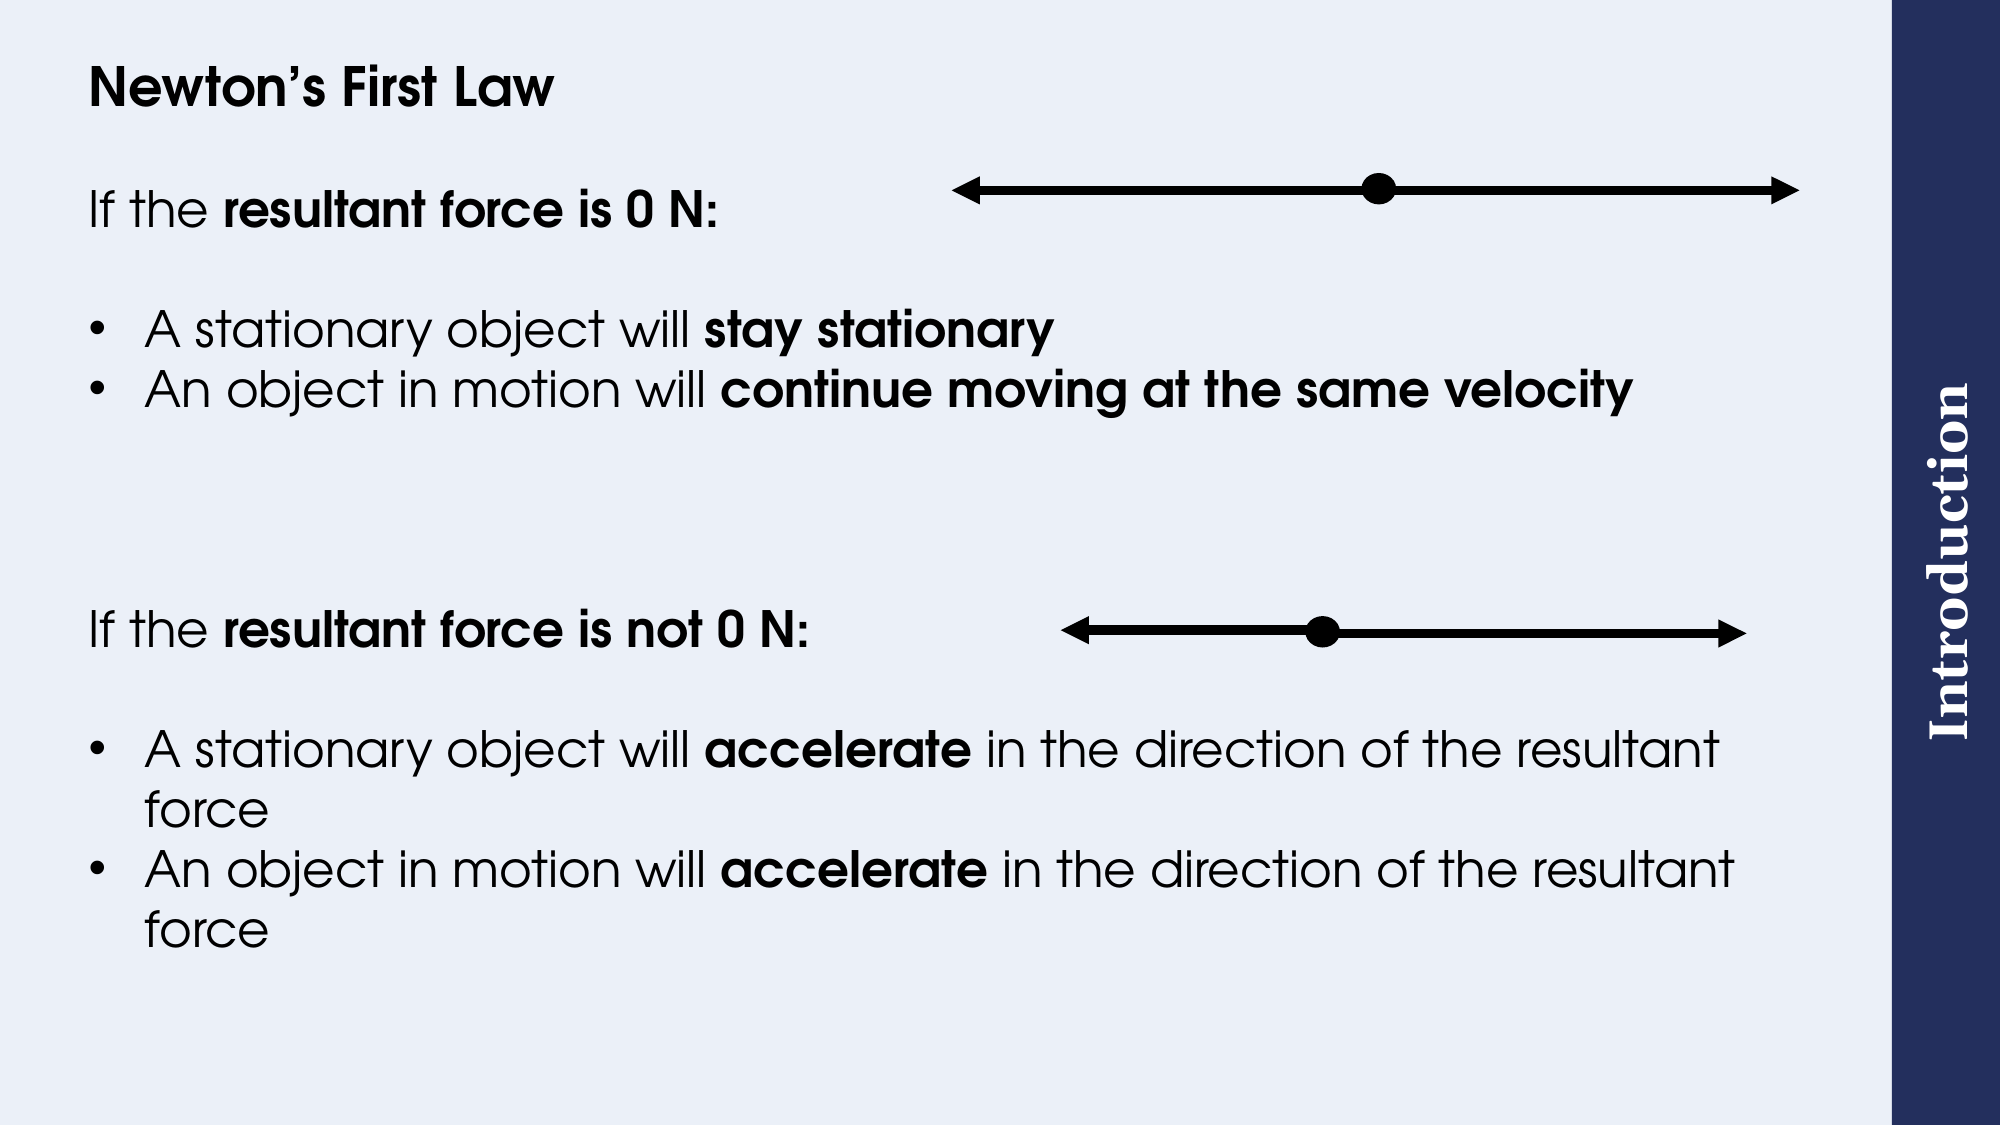

# Newton’s First Law

If the resultant force is 0 N:

A stationary object will stay stationary
An object in motion will continue moving at the same velocity

If the resultant force is not 0 N:

A stationary object will accelerate in the direction of the resultant force
An object in motion will accelerate in the direction of the resultant force